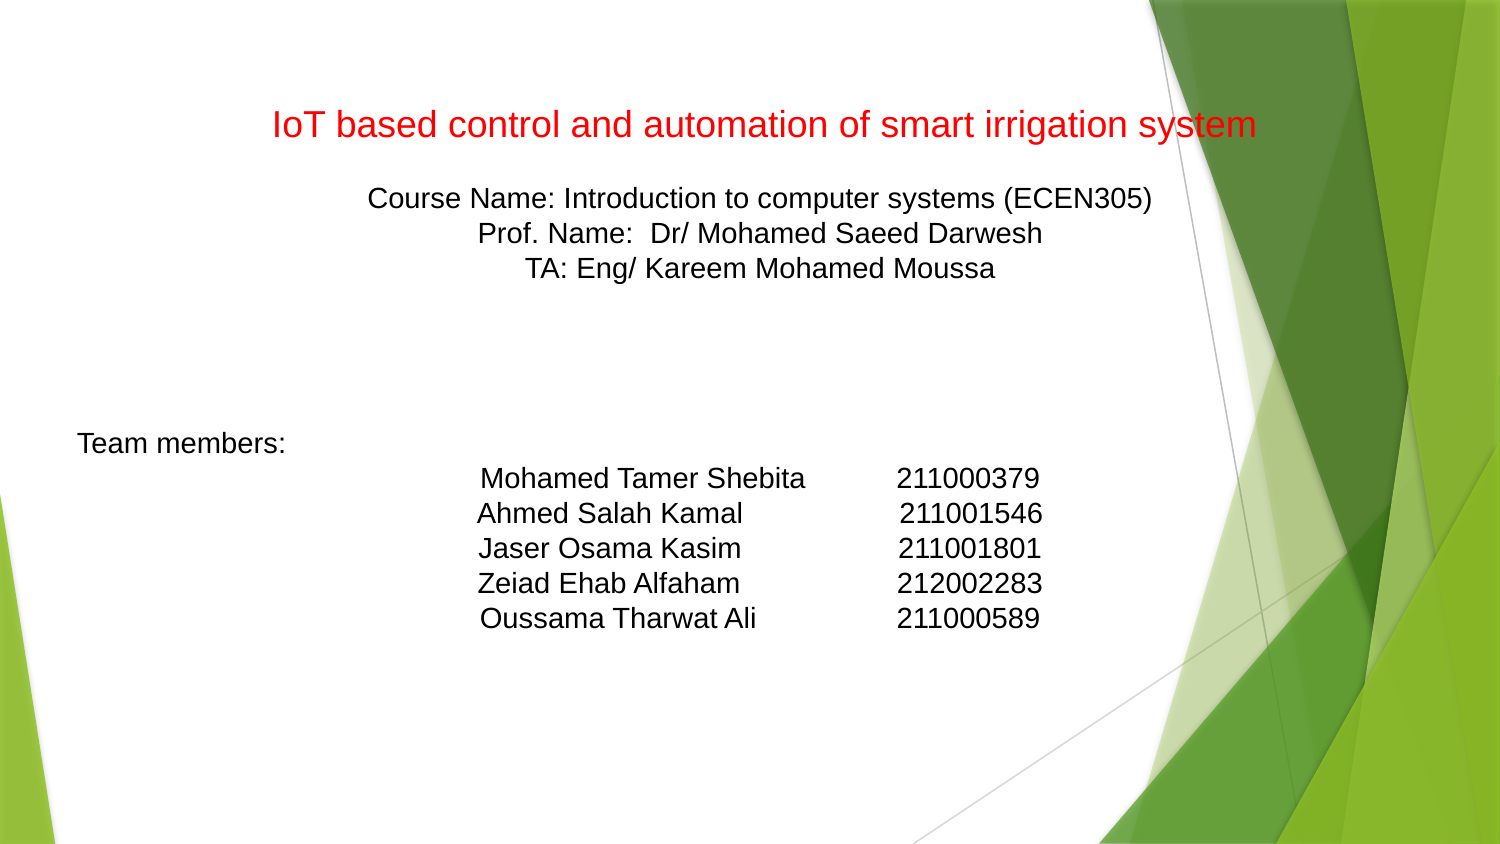

IoT based control and automation of smart irrigation system

Course Name: Introduction to computer systems (ECEN305)
Prof. Name:  Dr/ Mohamed Saeed Darwesh
TA: Eng/ Kareem Mohamed Moussa

Team members:
Mohamed Tamer Shebita           211000379
Ahmed Salah Kamal                   211001546
Jaser Osama Kasim                   211001801
Zeiad Ehab Alfaham                   212002283
Oussama Tharwat Ali                 211000589